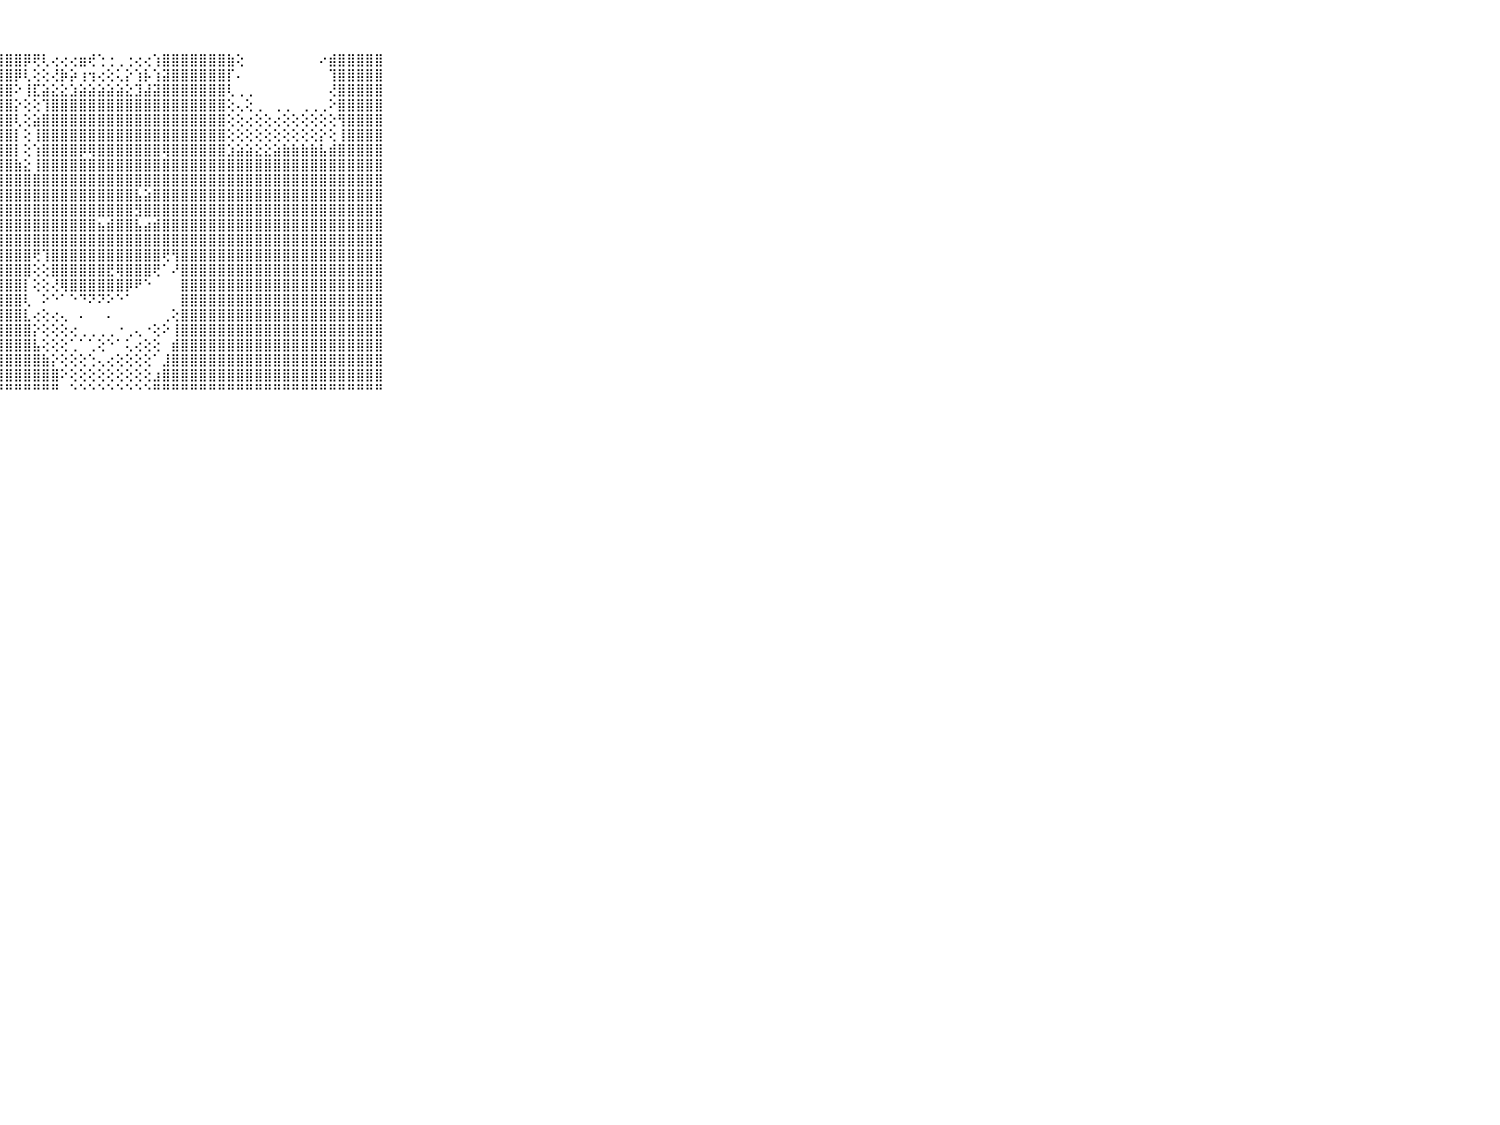

⠀⠀⠀⠀⠀⠀⠀⠀⠀⠀⠀⢱⣷⣷⣿⣿⣿⣿⣿⣿⣿⣿⣿⣿⣿⣿⣿⣿⣿⣿⡿⢟⢇⢔⢔⢔⣶⢞⢑⢐⢀⢐⢔⢔⢱⣿⣿⣿⣿⣿⣿⣿⣷⢕⠀⠀⠀⠀⠀⠀⠀⠀⠔⣾⣿⣿⣿⣿⣿⠀⠀⠀⠀⠀⠀⠀⠀⠀⠀⠀⠀
⠀⠀⠀⠀⠀⠀⠀⠀⠀⠀⠀⢾⣿⣿⣿⣿⣿⣿⣿⣿⣿⣿⣿⣿⣿⣿⣿⣿⣿⡿⢇⢕⢕⢜⡷⡵⢰⢲⢔⢕⢅⡕⢱⡧⢱⣽⣿⣿⣿⣿⣿⣿⡏⠄⠀⠀⠀⠀⠀⠀⠀⠀⠀⢹⣿⣿⣿⣿⣿⠀⠀⠀⠀⠀⠀⠀⠀⠀⠀⠀⠀
⠀⠀⠀⠀⠀⠀⠀⠀⠀⠀⠀⣕⣿⣿⣿⣿⣿⣿⣿⣿⣿⣿⣿⣿⣿⣿⣿⣿⣿⠕⢸⣏⣵⣕⣕⣱⣵⣵⣵⣵⣵⣕⣹⣼⣽⣿⣿⣿⣿⣿⣿⣿⢇⢀⢀⠀⠀⠀⠀⠀⠀⠀⠀⢜⣿⣿⣿⣿⣿⠀⠀⠀⠀⠀⠀⠀⠀⠀⠀⠀⠀
⠀⠀⠀⠀⠀⠀⠀⠀⠀⠀⠀⣿⣿⣿⣿⣿⣿⣿⣿⣿⣿⣿⣿⣿⣿⣿⣿⣿⣿⡕⢕⢕⢹⣿⣿⣿⣿⣿⣿⣿⣿⣿⣿⣿⣿⣿⣿⣿⣿⣿⣿⣿⢕⢄⢕⢀⠀⢀⢀⠀⢀⢀⢀⠕⣿⣿⣿⣿⣿⠀⠀⠀⠀⠀⠀⠀⠀⠀⠀⠀⠀
⠀⠀⠀⠀⠀⠀⠀⠀⠀⠀⠀⣿⣿⣿⣿⣿⣿⣿⣿⣿⣿⣿⣿⣿⣿⣿⣿⣿⣿⢇⢕⣵⣿⣿⣿⣿⣿⣿⣿⣿⣿⣿⣿⣿⣿⣿⣿⣿⣿⣿⣿⣿⢕⢕⢔⢕⢕⢔⢕⢕⢕⢕⢕⢕⢻⣿⣿⣿⣿⠀⠀⠀⠀⠀⠀⠀⠀⠀⠀⠀⠀
⠀⠀⠀⠀⠀⠀⠀⠀⠀⠀⠀⣿⣿⣿⣿⣿⣿⣿⣿⣿⣿⣿⣿⣿⣿⣿⣿⣿⣿⡇⢕⢸⣿⣿⣿⣿⣿⣿⣿⣿⣿⣿⣿⣿⣿⣿⣿⣿⣿⣿⣿⣿⢕⢕⢕⢕⢕⢕⢕⢕⢕⢕⡕⢕⢸⣿⣿⣿⣿⠀⠀⠀⠀⠀⠀⠀⠀⠀⠀⠀⠀
⠀⠀⠀⠀⠀⠀⠀⠀⠀⠀⠀⣿⣿⣿⣿⣿⣿⣿⣿⣿⣿⣿⣿⣿⣿⣿⣿⣿⣿⡇⢕⢱⣿⣿⣿⣿⡿⢿⣿⣿⣿⣿⣿⣿⣿⢿⣿⣿⣿⣿⣿⣿⣱⣵⣵⣕⣕⣵⣷⣷⣷⣷⣧⣾⣿⣿⣿⣿⣿⠀⠀⠀⠀⠀⠀⠀⠀⠀⠀⠀⠀
⠀⠀⠀⠀⠀⠀⠀⠀⠀⠀⠀⣿⣿⣿⣿⣿⣿⣿⣿⣿⣿⣿⣿⣿⣿⣿⣿⣿⣿⣷⣕⢸⣿⣿⣿⣿⣿⣿⣿⣿⣿⣿⣿⣿⣿⣿⣿⣿⣿⣿⣿⣿⣿⣿⣿⣿⣿⣿⣿⣿⣿⣿⣿⣿⣿⣿⣿⣿⣿⠀⠀⠀⠀⠀⠀⠀⠀⠀⠀⠀⠀
⠀⠀⠀⠀⠀⠀⠀⠀⠀⠀⠀⣿⣿⣿⣿⣿⣿⣿⣿⣿⣿⣿⣿⣿⣿⣿⣿⣿⣿⣿⣿⣿⣿⣿⣿⣿⣿⣿⣿⣿⣿⣿⣿⣿⣿⣿⣿⣿⣿⣿⣿⣿⣿⣿⣿⣿⣿⣿⣿⣿⣿⣿⣿⣿⣿⣿⣿⣿⣿⠀⠀⠀⠀⠀⠀⠀⠀⠀⠀⠀⠀
⠀⠀⠀⠀⠀⠀⠀⠀⠀⠀⠀⣿⣿⣿⣿⣿⣿⣿⣿⣿⣿⣿⣿⣿⣿⣿⣿⣿⣿⣿⣿⣿⣿⣿⣿⣿⣿⣿⣿⣿⣿⣿⣧⣵⣿⣿⣿⣿⣿⣿⣿⣿⣿⣿⣿⣿⣿⣿⣿⣿⣿⣿⣿⣿⣿⣿⣿⣿⣿⠀⠀⠀⠀⠀⠀⠀⠀⠀⠀⠀⠀
⠀⠀⠀⠀⠀⠀⠀⠀⠀⠀⠀⣿⣿⣿⣿⣿⣿⣿⣿⣿⣿⣿⣻⣿⣿⣿⣿⣿⣿⣿⣿⣿⣿⣿⣿⣿⣿⣿⣿⣿⣿⣿⣻⣿⣿⣿⣿⣿⣿⣿⣿⣿⣿⣿⣿⣿⣿⣿⣿⣿⣿⣿⣿⣿⣿⣿⣿⣿⣿⠀⠀⠀⠀⠀⠀⠀⠀⠀⠀⠀⠀
⠀⠀⠀⠀⠀⠀⠀⠀⠀⠀⠀⣿⣿⣿⣿⣿⣿⣿⣿⣿⣿⣿⣿⣿⣿⣿⣿⣿⣿⣿⣿⣿⣿⣿⣿⣿⣿⣿⣦⣾⣿⣿⣧⣴⣾⣿⣿⣿⣿⣿⣿⣿⣿⣿⣿⣿⣿⣿⣿⣿⣿⣿⣿⣿⣿⣿⣿⣿⣿⠀⠀⠀⠀⠀⠀⠀⠀⠀⠀⠀⠀
⠀⠀⠀⠀⠀⠀⠀⠀⠀⠀⠀⣿⣿⣿⣿⣿⣿⣿⣿⣿⣿⣿⣿⣿⣿⣿⣿⣿⣿⣿⣿⣿⣿⣿⣿⣿⣿⣿⣿⣿⣿⣿⣿⣿⣿⣿⣿⣿⣿⣿⣿⣿⣿⣿⣿⣿⣿⣿⣿⣿⣿⣿⣿⣿⣿⣿⣿⣿⣿⠀⠀⠀⠀⠀⠀⠀⠀⠀⠀⠀⠀
⠀⠀⠀⠀⠀⠀⠀⠀⠀⠀⠀⣿⣿⣿⣿⣿⣿⣿⣿⣿⣿⣿⣿⣿⣿⣿⣿⣿⣿⣿⣿⢟⢹⣿⣿⣿⣿⣿⣿⣿⣿⣿⣿⣿⣿⢟⢻⣿⣿⣿⣿⣿⣿⣿⣿⣿⣿⣿⣿⣿⣿⣿⣿⣿⣿⣿⣿⣿⣿⠀⠀⠀⠀⠀⠀⠀⠀⠀⠀⠀⠀
⠀⠀⠀⠀⠀⠀⠀⠀⠀⠀⠀⣿⣿⣿⣿⣿⣿⣿⣿⣿⣿⣿⣿⣿⣿⣿⣿⣿⣿⣿⣿⢕⢕⣿⣿⣿⣿⣿⣿⣟⢿⣿⣿⣿⢟⠁⠜⣿⣿⣿⣿⣿⣿⣿⣿⣿⣿⣿⣿⣿⣿⣿⣿⣿⣿⣿⣿⣿⣿⠀⠀⠀⠀⠀⠀⠀⠀⠀⠀⠀⠀
⠀⠀⠀⠀⠀⠀⠀⠀⠀⠀⠀⣿⣿⣿⣿⣿⣿⣿⣿⣿⣿⣿⣿⣿⣿⣿⣿⣿⣿⣿⡇⢕⢕⢜⢿⣿⣿⣿⣿⣿⣿⡿⠟⠑⠀⠀⠀⣿⣿⣿⣿⣿⣿⣿⣿⣿⣿⣿⣿⣿⣿⣿⣿⣿⣿⣿⣿⣿⣿⠀⠀⠀⠀⠀⠀⠀⠀⠀⠀⠀⠀
⠀⠀⠀⠀⠀⠀⠀⠀⠀⠀⠀⣿⣿⣿⣿⣿⣿⣿⣿⣿⣿⣿⣿⣿⣿⣿⣿⣿⣿⣿⢇⠀⠕⠑⠁⠑⠙⠝⠝⠕⠑⠁⠀⠀⠀⠀⠀⣿⣿⣿⣿⣿⣿⣿⣿⣿⣿⣿⣿⣿⣿⣿⣿⣿⣿⣿⣿⣿⣿⠀⠀⠀⠀⠀⠀⠀⠀⠀⠀⠀⠀
⠀⠀⠀⠀⠀⠀⠀⠀⠀⠀⠀⣿⣿⣿⣿⣿⣿⣿⣿⣿⣿⣿⣿⣿⣿⣿⣿⣿⣿⣿⣇⢔⢕⢔⢄⠀⠄⠀⠀⠄⠀⠀⠀⠀⠀⢀⢕⣿⣿⣿⣿⣿⣿⣿⣿⣿⣿⣿⣿⣿⣿⣿⣿⣿⣿⣿⣿⣿⣿⠀⠀⠀⠀⠀⠀⠀⠀⠀⠀⠀⠀
⠀⠀⠀⠀⠀⠀⠀⠀⠀⠀⠀⣿⣿⣿⣿⣿⣿⣿⣿⣿⣿⣿⣿⣿⣿⣿⣿⣿⣿⣿⣿⡕⢕⢕⢕⢔⢀⢀⢀⢀⠐⢀⢄⠐⢕⠕⢸⣿⣿⣿⣿⣿⣿⣿⣿⣿⣿⣿⣿⣿⣿⣿⣿⣿⣿⣿⣿⣿⣿⠀⠀⠀⠀⠀⠀⠀⠀⠀⠀⠀⠀
⠀⠀⠀⠀⠀⠀⠀⠀⠀⠀⠀⣿⣿⣿⣿⣿⣿⣿⣿⣿⣿⣿⣿⣿⣿⣿⣿⣿⣿⣿⣿⣧⢕⢕⢕⢁⠁⢁⢕⠑⠁⢅⢔⢕⢕⠀⣾⣿⣿⣿⣿⣿⣿⣿⣿⣿⣿⣿⣿⣿⣿⣿⣿⣿⣿⣿⣿⣿⣿⠀⠀⠀⠀⠀⠀⠀⠀⠀⠀⠀⠀
⠀⠀⠀⠀⠀⠀⠀⠀⠀⠀⠀⣿⣿⣿⣿⣿⣿⣿⣿⣿⣿⣿⣿⣿⣿⣿⣿⣿⣿⣿⣿⣿⣷⡕⢕⢕⢕⢑⢄⢔⢕⢕⢕⢕⠁⣸⣿⣿⣿⣿⣿⣿⣿⣿⣿⣿⣿⣿⣿⣿⣿⣿⣿⣿⣿⣿⣿⣿⣿⠀⠀⠀⠀⠀⠀⠀⠀⠀⠀⠀⠀
⠀⠀⠀⠀⠀⠀⠀⠀⠀⠀⠀⣿⣿⣿⣿⣿⣿⣿⣿⣿⣿⣿⣿⣿⣿⣿⣿⣿⣿⣿⣿⣿⣿⣿⠕⢕⢕⢕⢕⢕⢕⢕⢕⢕⣰⣿⣿⣿⣿⣿⣿⣿⣿⣿⣿⣿⣿⣿⣿⣿⣿⣿⣿⣿⣿⣿⣿⣿⣿⠀⠀⠀⠀⠀⠀⠀⠀⠀⠀⠀⠀
⠀⠀⠀⠀⠀⠀⠀⠀⠀⠀⠀⠛⠛⠛⠛⠛⠛⠛⠛⠛⠛⠛⠛⠛⠛⠛⠛⠛⠛⠛⠛⠛⠛⠛⠀⠑⠑⠑⠑⠑⠑⠑⠑⠑⠛⠛⠛⠛⠛⠛⠛⠛⠛⠛⠛⠛⠛⠛⠛⠛⠛⠛⠛⠛⠛⠛⠛⠛⠛⠀⠀⠀⠀⠀⠀⠀⠀⠀⠀⠀⠀